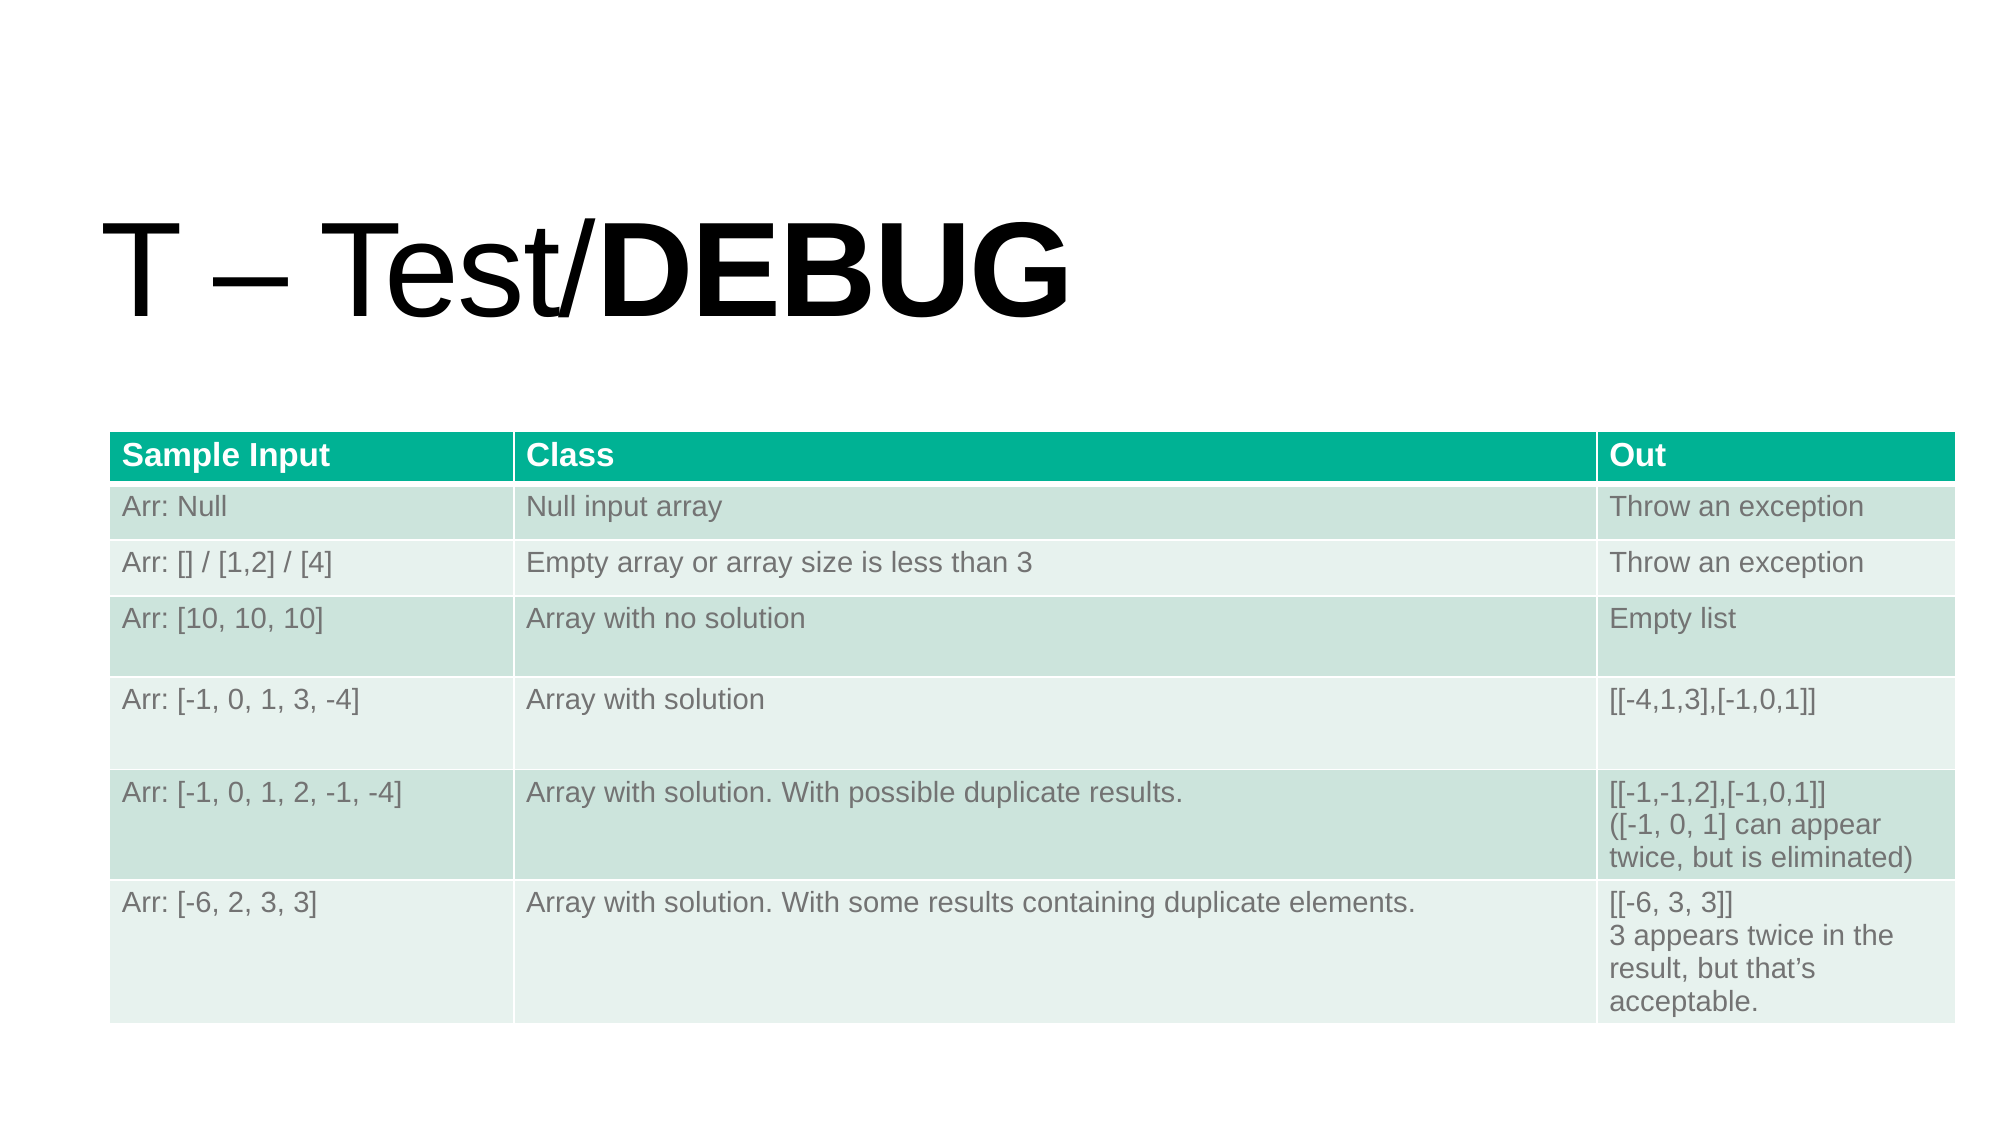

T – Test/DEBUG
| Sample Input | Class | Out |
| --- | --- | --- |
| Arr: Null | Null input array | Throw an exception |
| Arr: [] / [1,2] / [4] | Empty array or array size is less than 3 | Throw an exception |
| Arr: [10, 10, 10] | Array with no solution | Empty list |
| Arr: [-1, 0, 1, 3, -4] | Array with solution | [[-4,1,3],[-1,0,1]] |
| Arr: [-1, 0, 1, 2, -1, -4] | Array with solution. With possible duplicate results. | [[-1,-1,2],[-1,0,1]] ([-1, 0, 1] can appear twice, but is eliminated) |
| Arr: [-6, 2, 3, 3] | Array with solution. With some results containing duplicate elements. | [[-6, 3, 3]] 3 appears twice in the result, but that’s acceptable. |